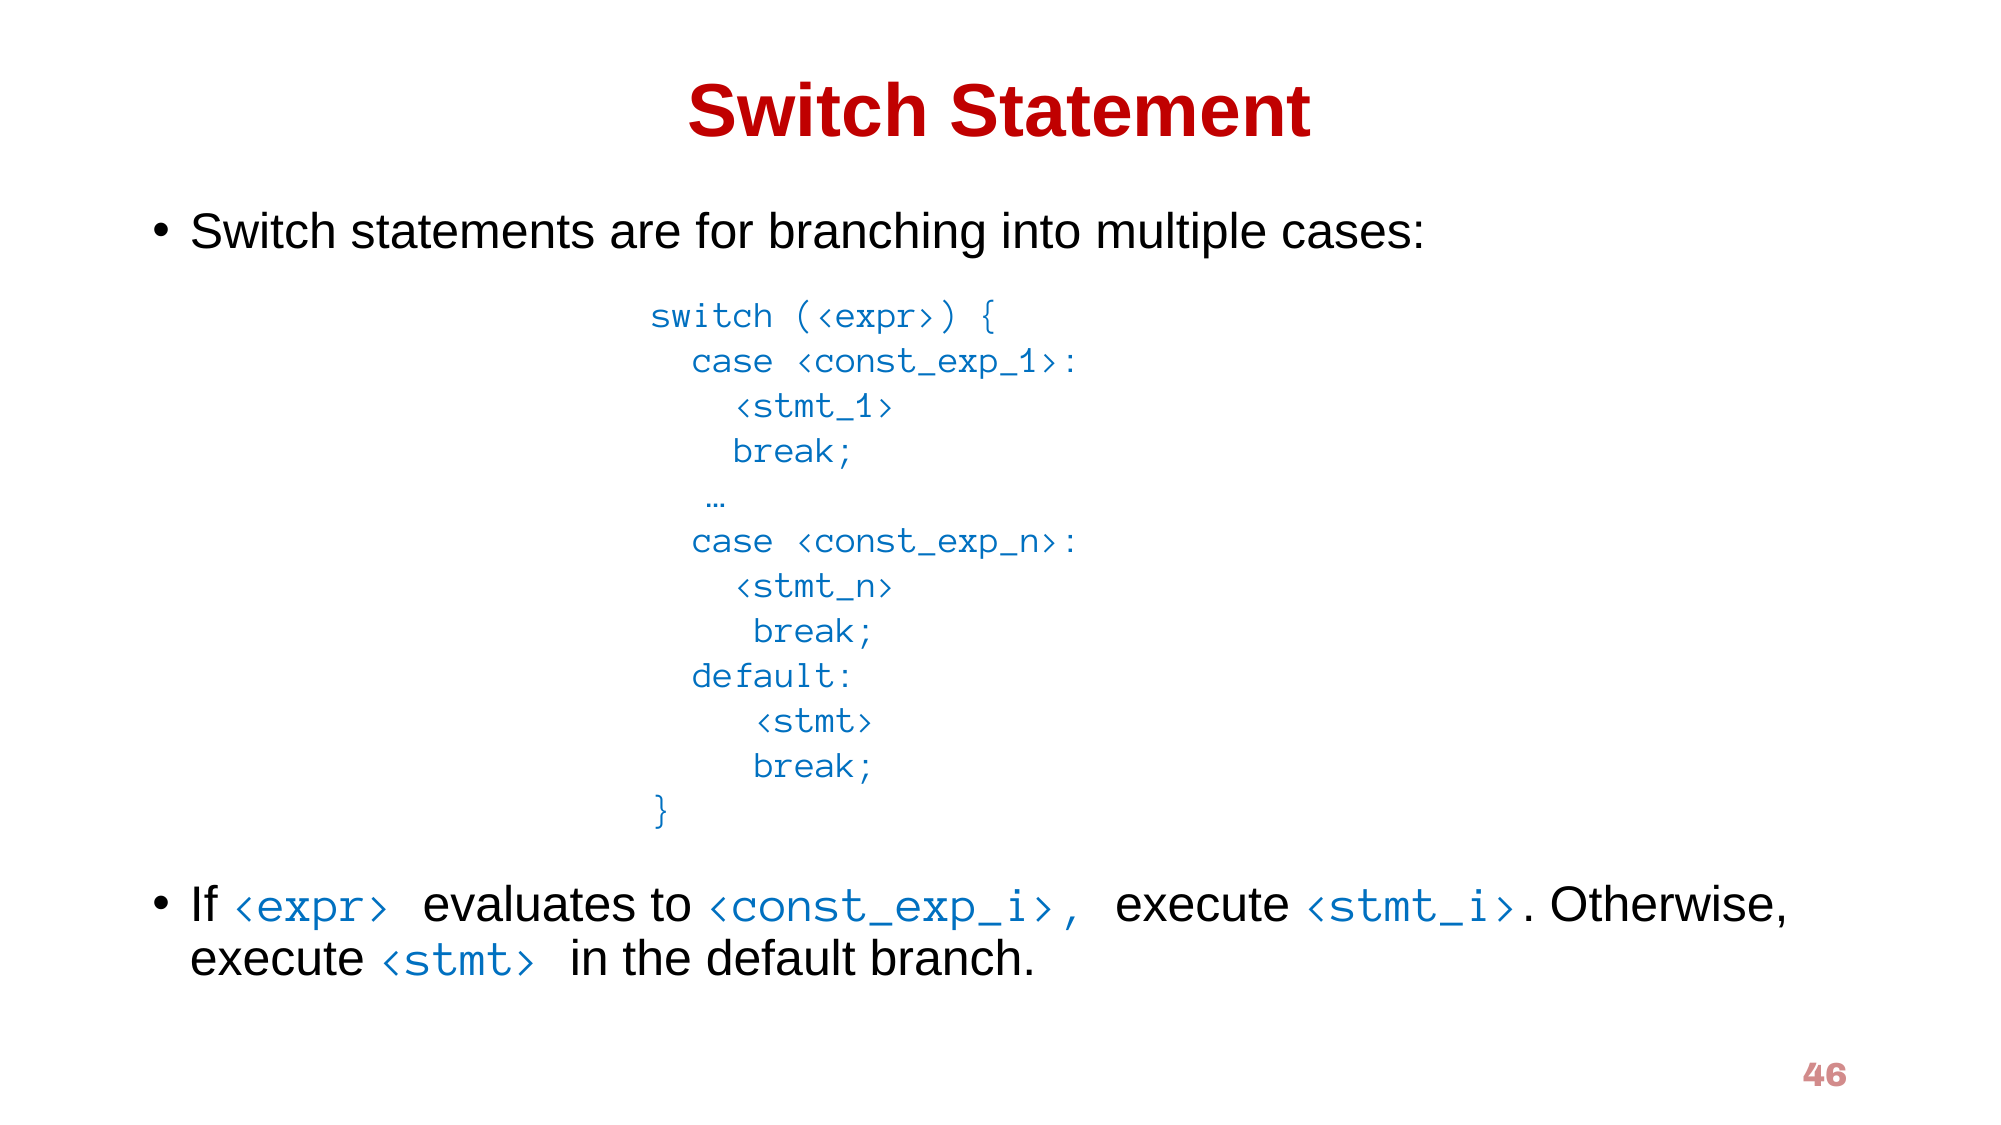

# Switch Statement
Switch statements are for branching into multiple cases:

If <expr> evaluates to <const_exp_i>, execute <stmt_i>. Otherwise, execute <stmt> in the default branch.
switch (<expr>) {
  case <const_exp_1>:
    <stmt_1>
    break;
   …
  case <const_exp_n>:
    <stmt_n>
     break;
  default:
     <stmt>
     break;
}
46